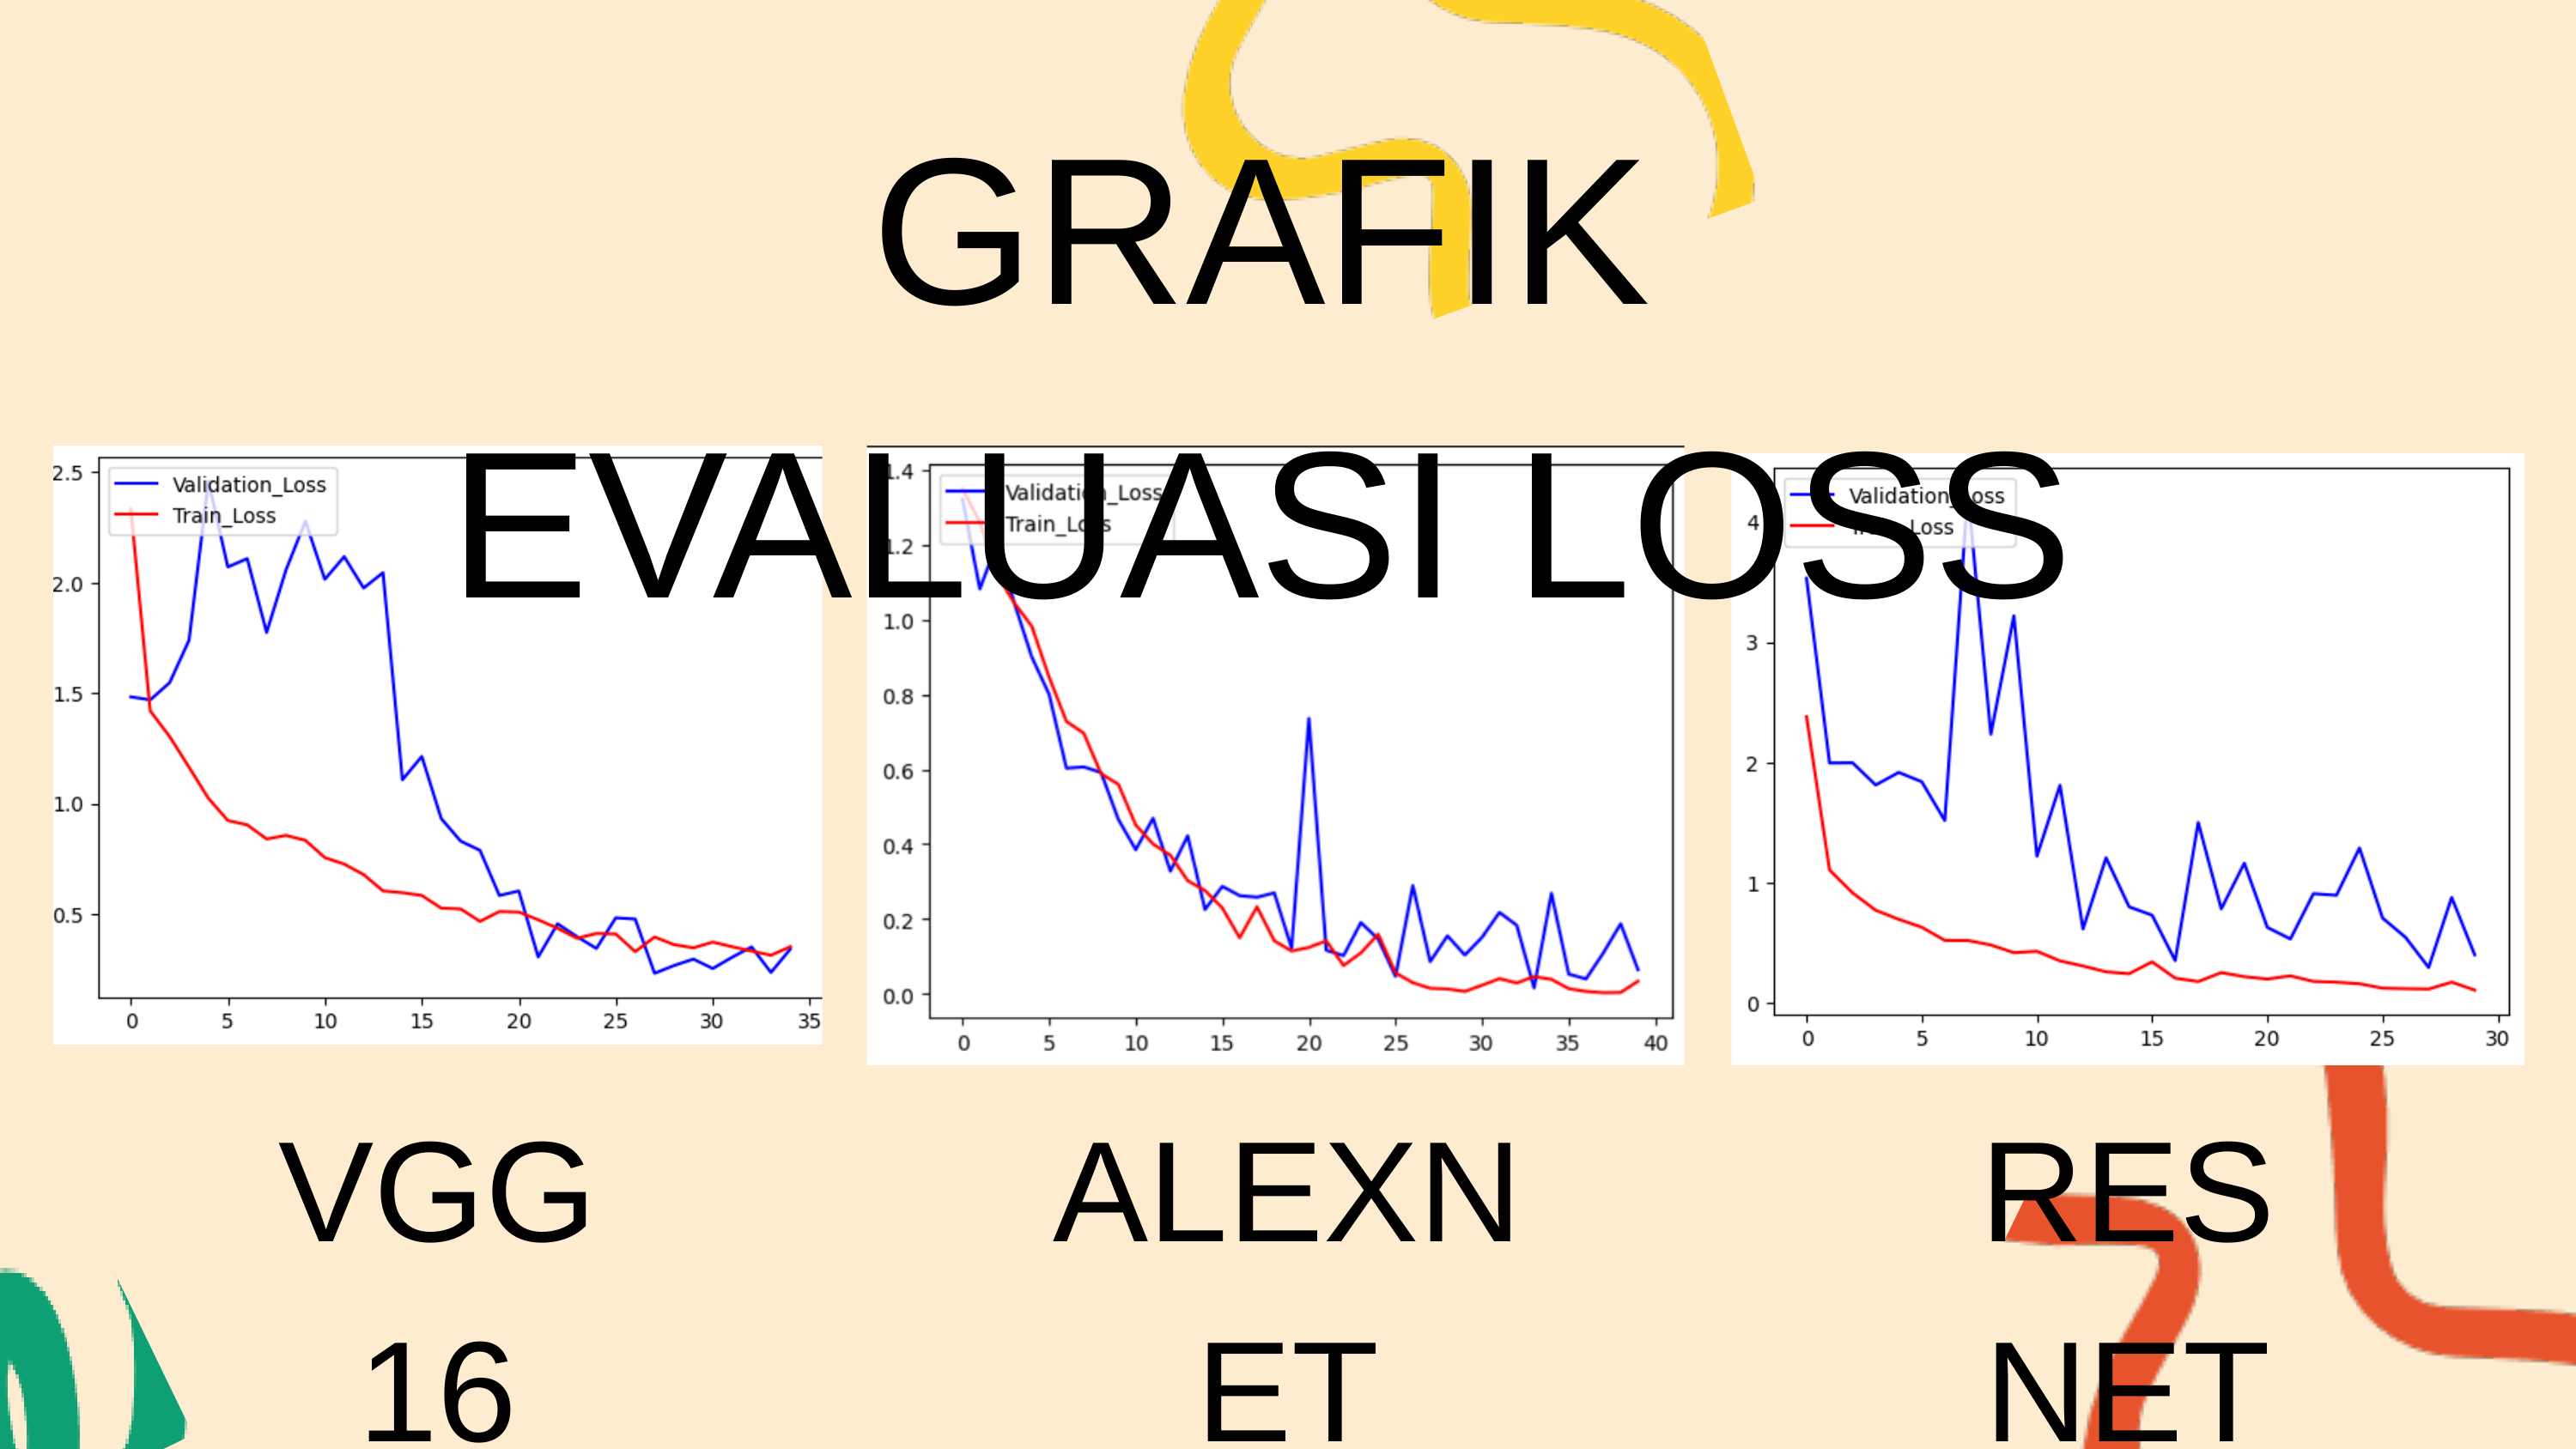

GRAFIK EVALUASI LOSS

VGG 16
ALEXNET
RESNET